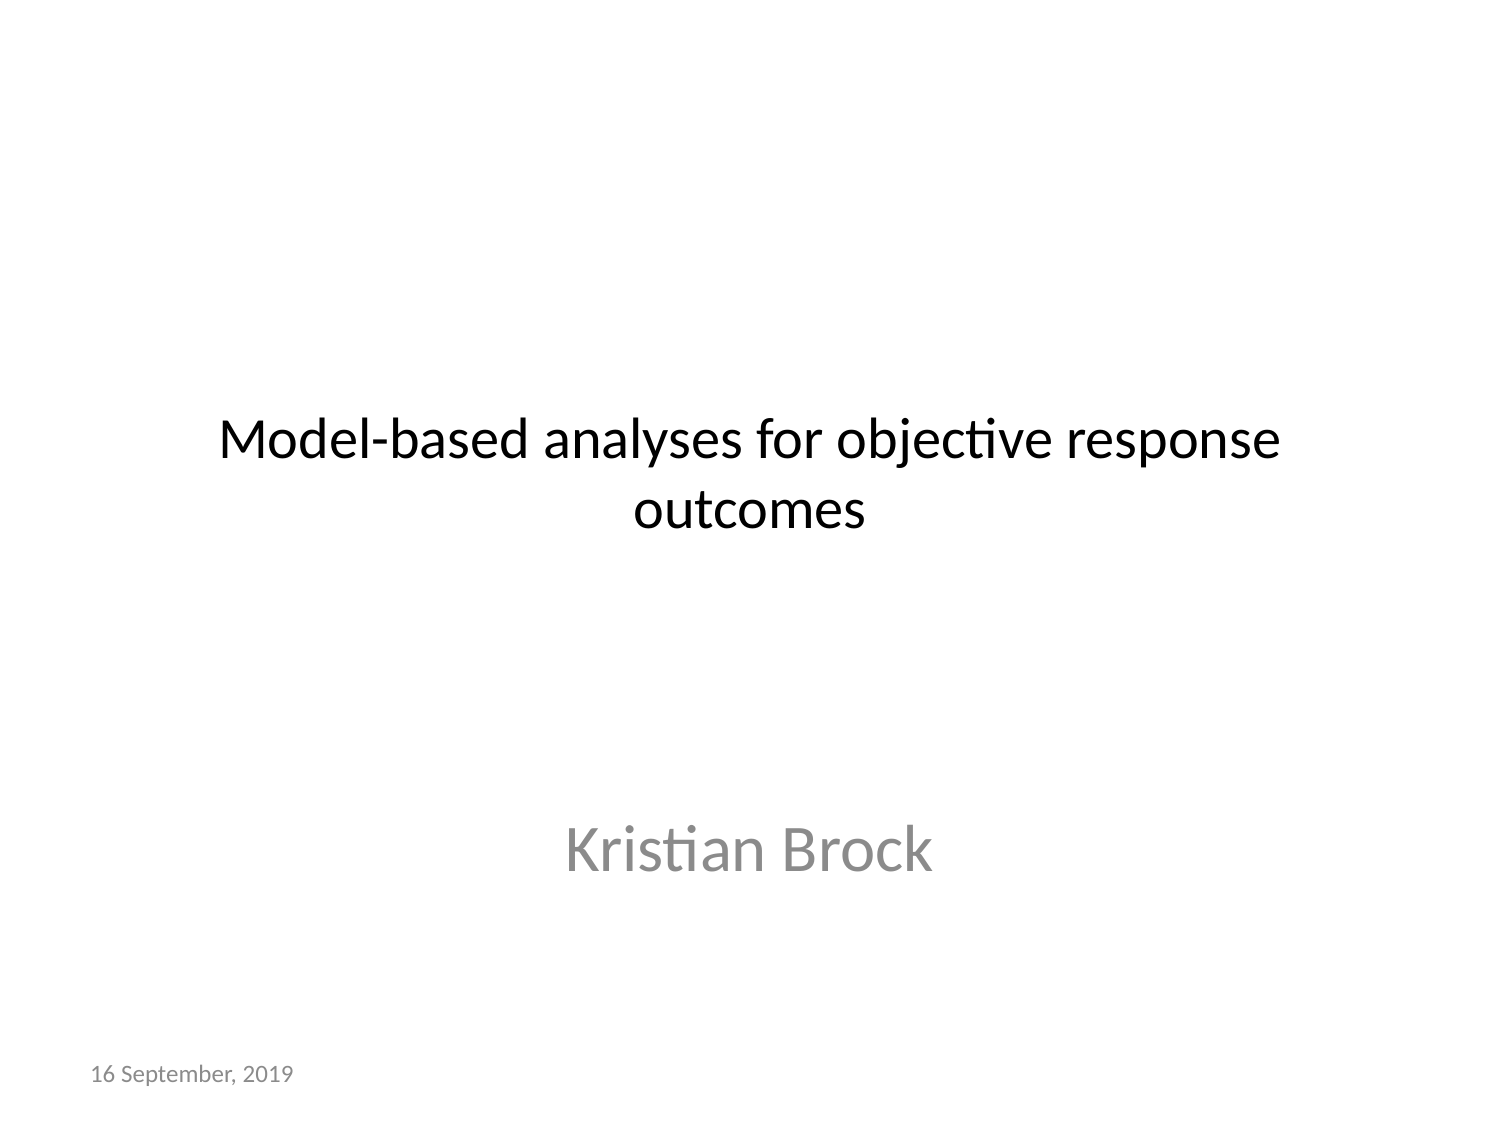

# Model-based analyses for objective response outcomes
Kristian Brock
16 September, 2019